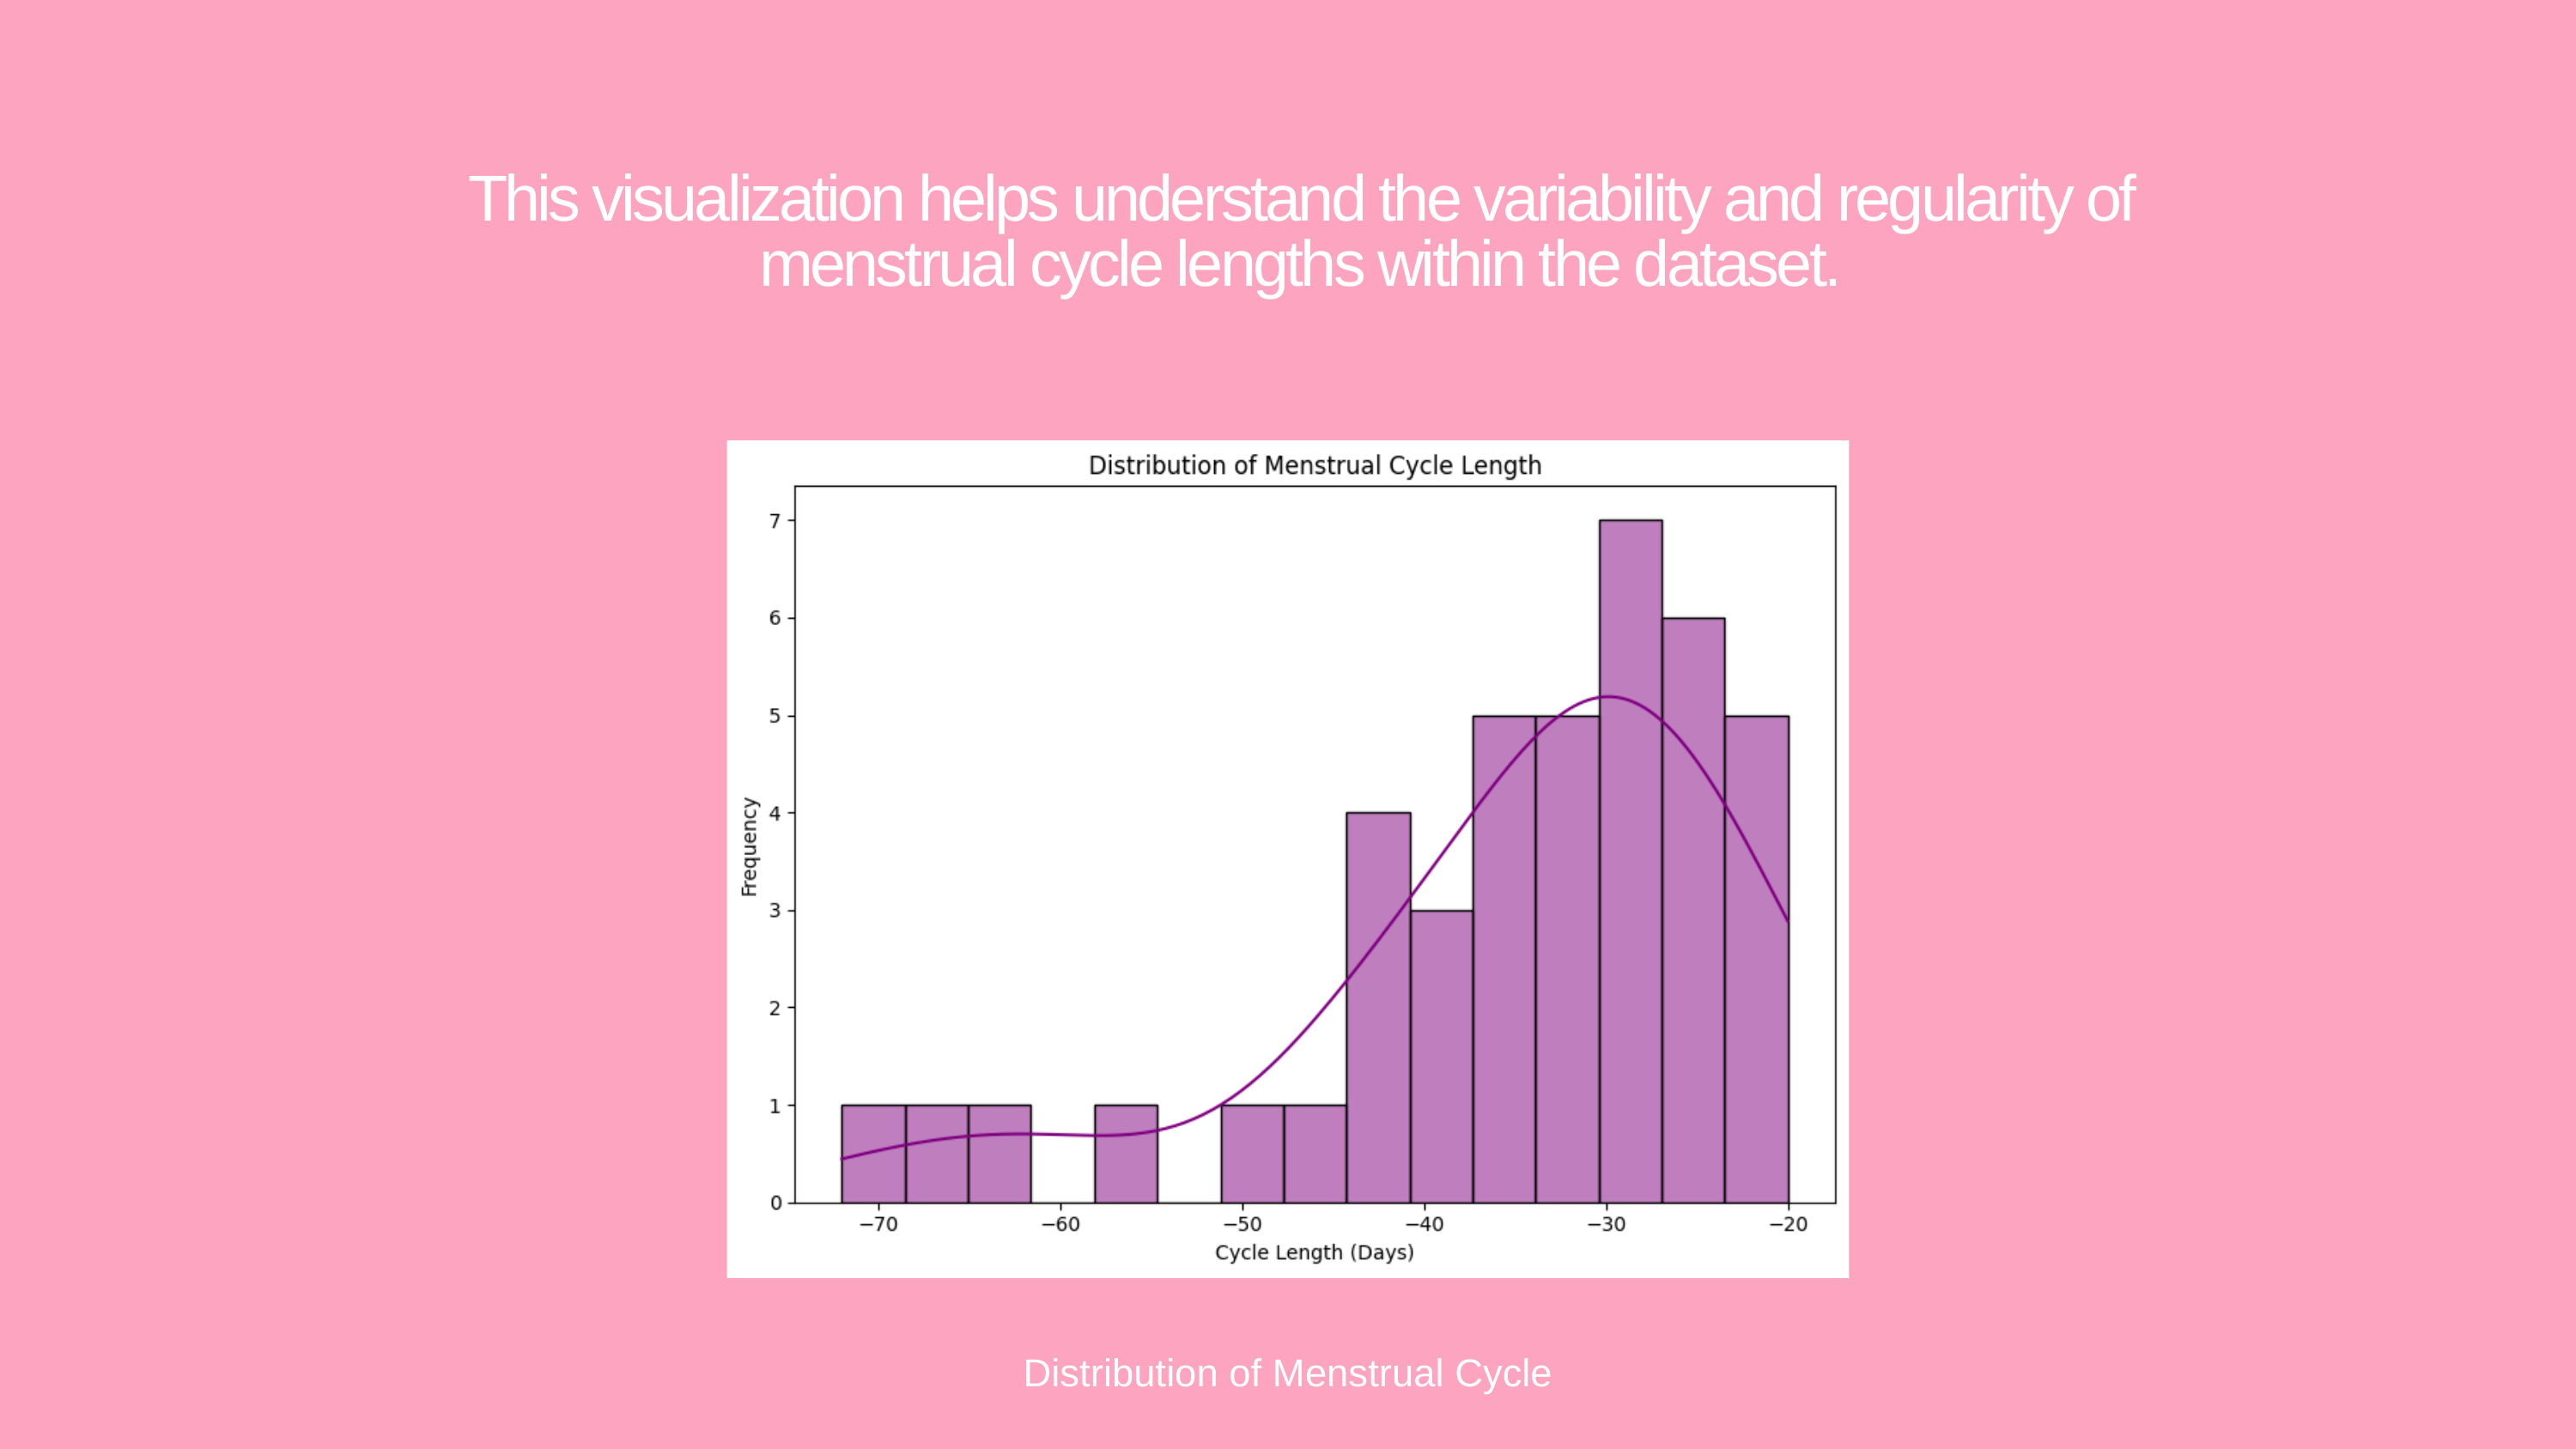

This visualization helps understand the variability and regularity of menstrual cycle lengths within the dataset.

Distribution of Menstrual Cycle